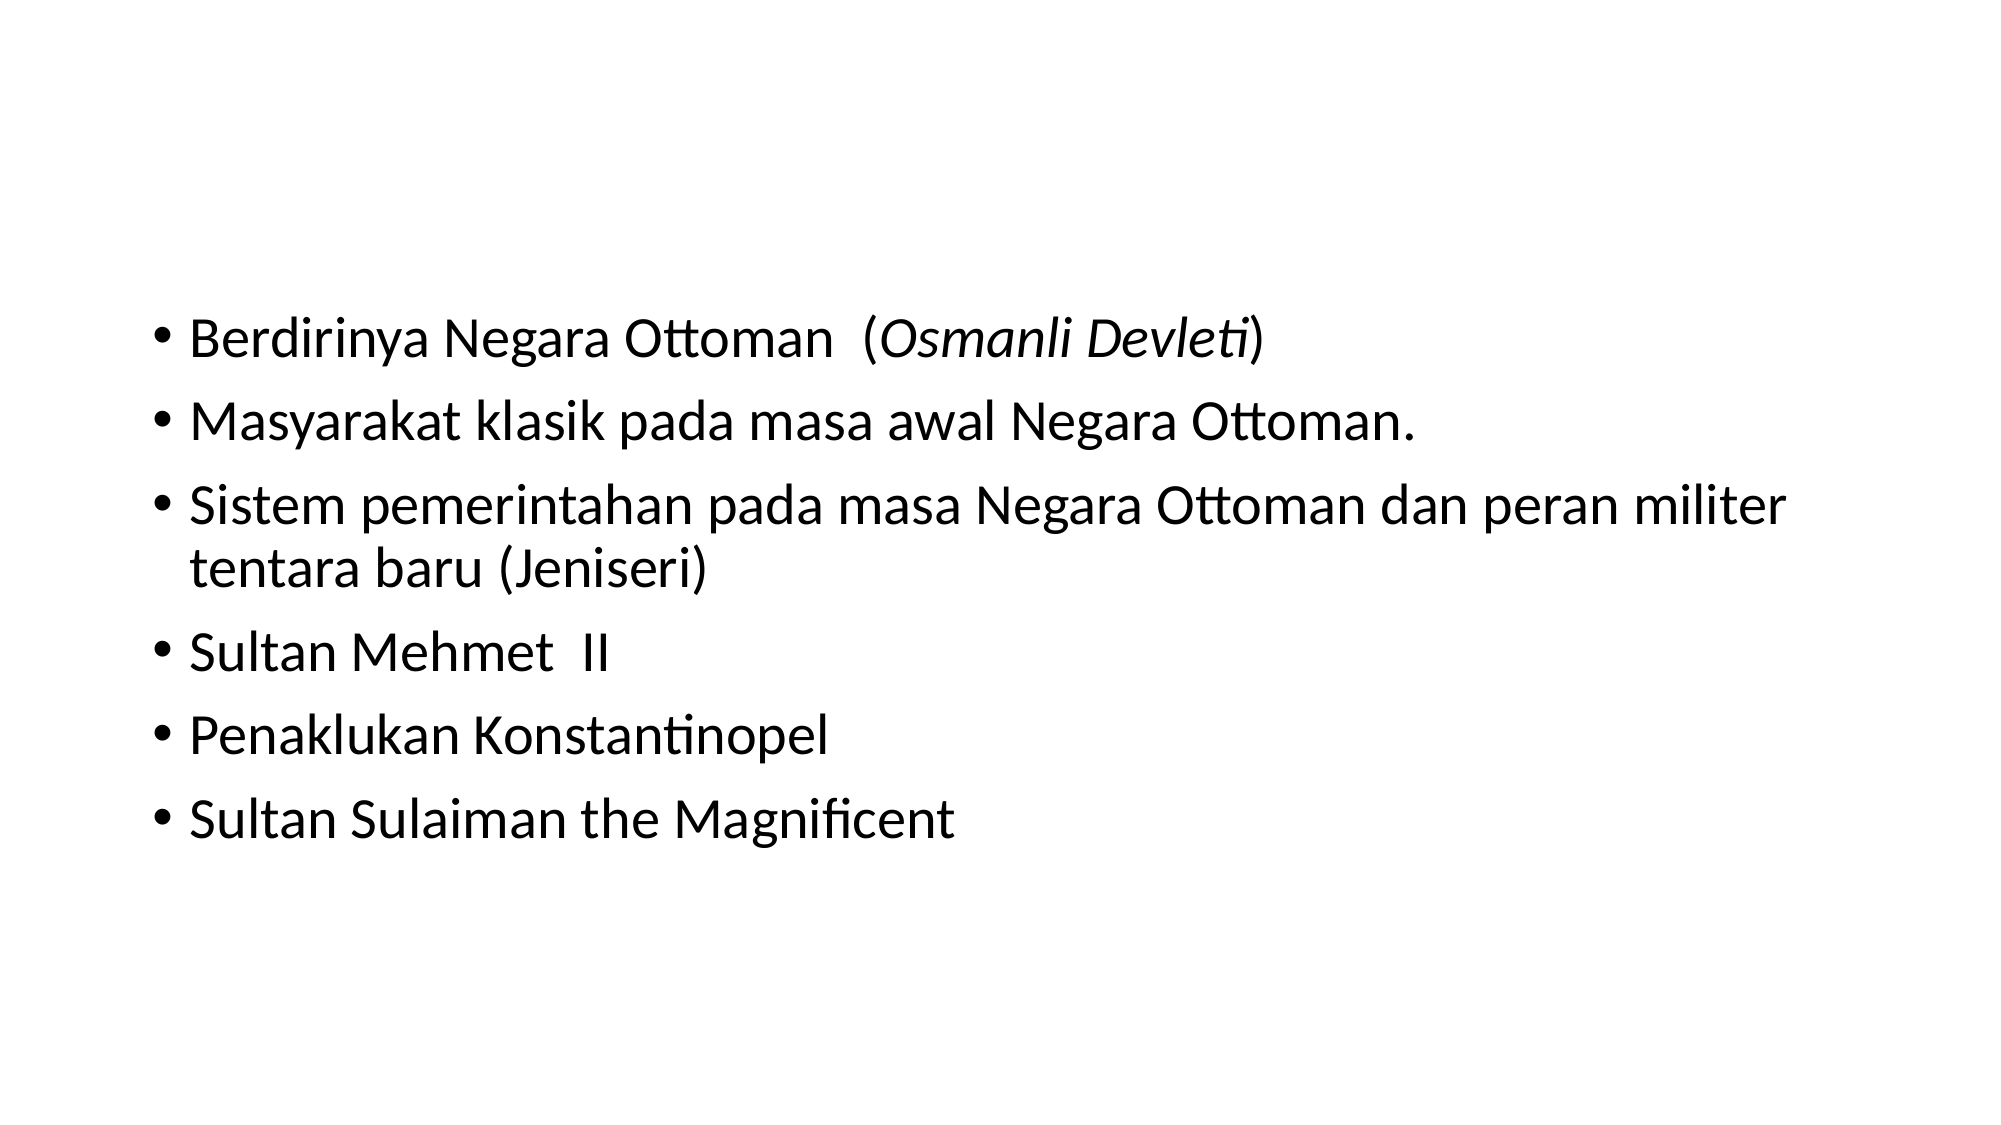

#
Berdirinya Negara Ottoman  (Osmanli Devleti)
Masyarakat klasik pada masa awal Negara Ottoman.
Sistem pemerintahan pada masa Negara Ottoman dan peran militer tentara baru (Jeniseri)
Sultan Mehmet  II
Penaklukan Konstantinopel
Sultan Sulaiman the Magnificent